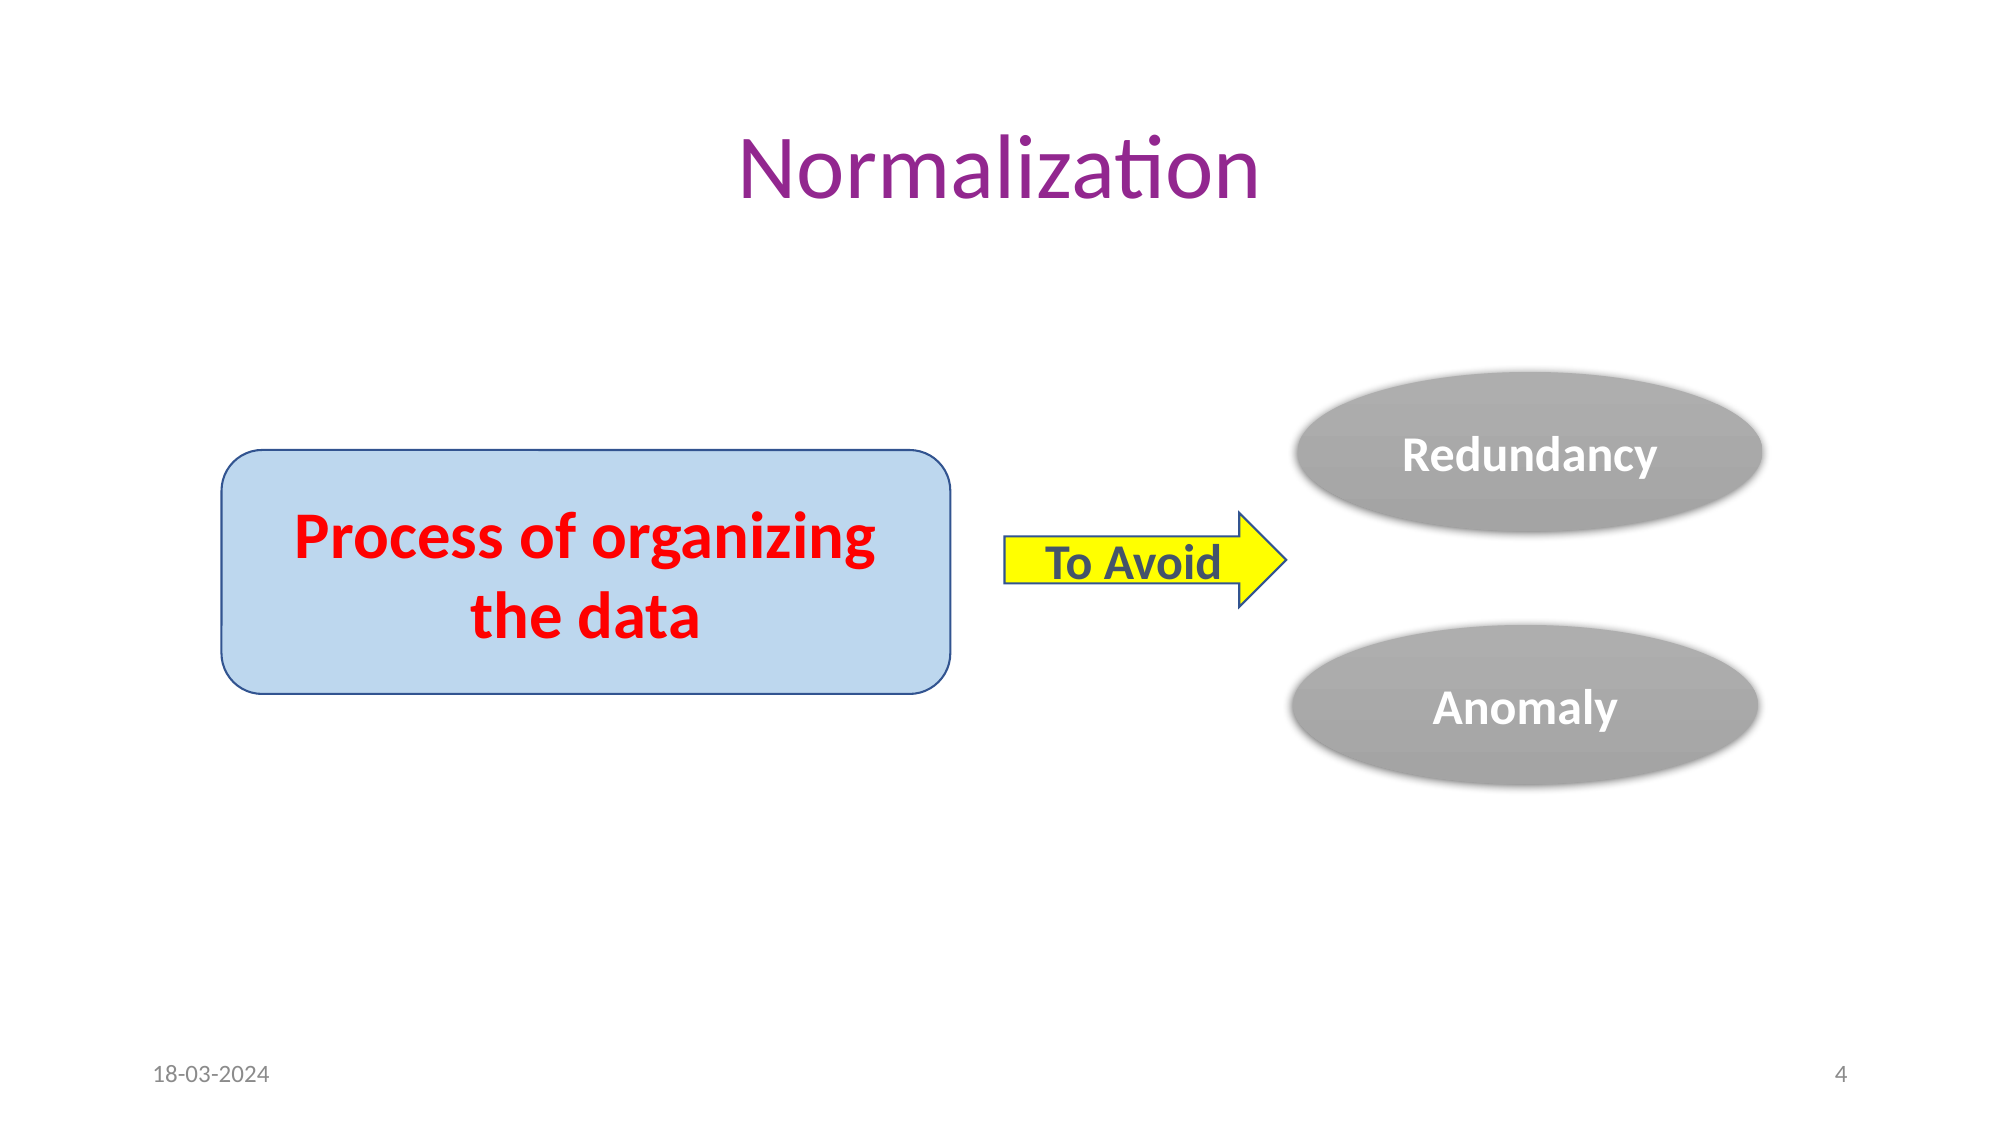

# Normalization

Redundancy
Process of organizing the data
To Avoid
Anomaly
18-03-2024
4